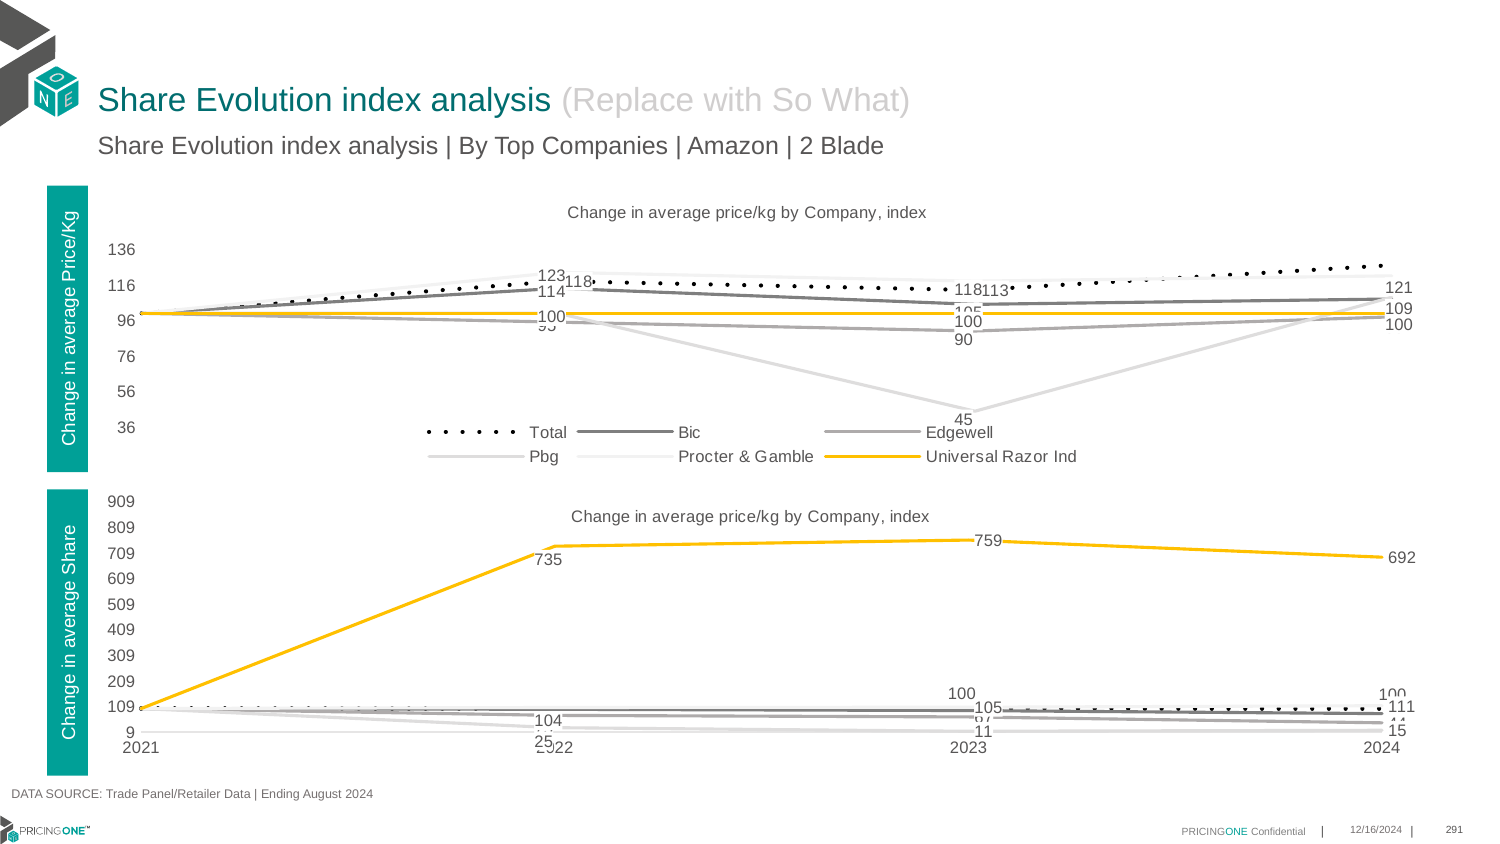

# Share Evolution index analysis (Replace with So What)
Share Evolution index analysis | By Top Companies | Amazon | 2 Blade

### Chart: Change in average price/kg by Company, index

| Category | Total | Bic | Edgewell | Pbg | Procter & Gamble | Universal Razor Ind |
|---|---|---|---|---|---|---|
| 2021 | 100.0 | 100.0 | 100.0 | 100.0 | 100.0 | 100.0 |
| 2022 | 118.0 | 114.0 | 95.0 | 100.0 | 123.0 | 100.0 |
| 2023 | 113.0 | 105.0 | 90.0 | 45.0 | 118.0 | 100.0 |
| 2024 | 127.0 | 108.0 | 98.0 | 109.0 | 121.0 | 100.0 |
Change in average Price/Kg

### Chart: Change in average price/kg by Company, index

| Category | Total | Bic | Edgewell | Pbg | Procter & Gamble | Universal Razor Ind |
|---|---|---|---|---|---|---|
| 2021 | 100.0 | 100.0 | 100.0 | 100.0 | 100.0 | 100.0 |
| 2022 | 100.0 | 97.0 | 73.0 | 25.0 | 104.0 | 735.0 |
| 2023 | 100.0 | 92.0 | 67.0 | 11.0 | 105.0 | 759.0 |
| 2024 | 100.0 | 80.0 | 44.0 | 15.0 | 111.0 | 692.0 |
Change in average Share
DATA SOURCE: Trade Panel/Retailer Data | Ending August 2024

12/16/2024
291